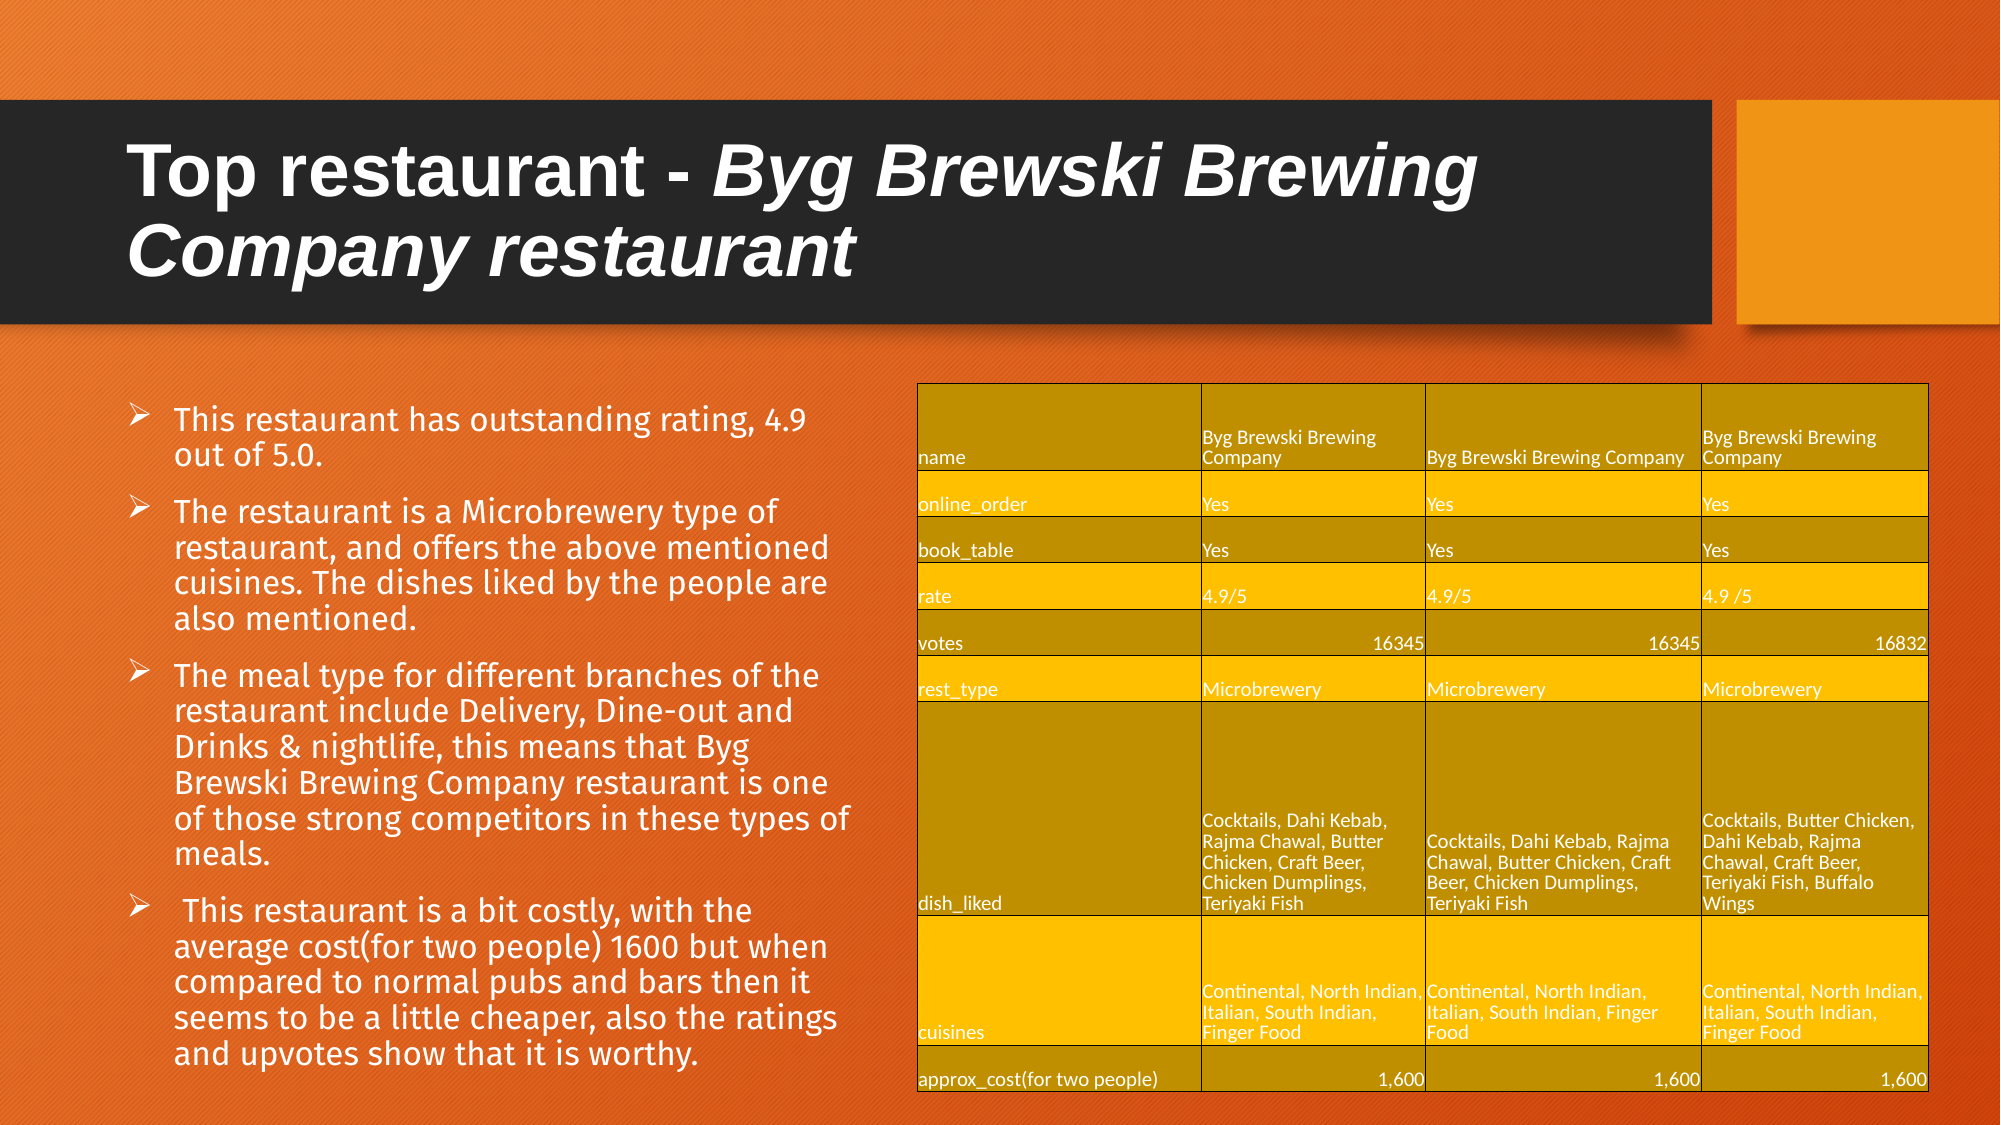

# Top restaurant - Byg Brewski Brewing Company restaurant
This restaurant has outstanding rating, 4.9 out of 5.0.
The restaurant is a Microbrewery type of restaurant, and offers the above mentioned cuisines. The dishes liked by the people are also mentioned.
The meal type for different branches of the restaurant include Delivery, Dine-out and Drinks & nightlife, this means that Byg Brewski Brewing Company restaurant is one of those strong competitors in these types of meals.
 This restaurant is a bit costly, with the average cost(for two people) 1600 but when compared to normal pubs and bars then it seems to be a little cheaper, also the ratings and upvotes show that it is worthy.
| name | Byg Brewski Brewing Company | Byg Brewski Brewing Company | Byg Brewski Brewing Company |
| --- | --- | --- | --- |
| online\_order | Yes | Yes | Yes |
| book\_table | Yes | Yes | Yes |
| rate | 4.9/5 | 4.9/5 | 4.9 /5 |
| votes | 16345 | 16345 | 16832 |
| rest\_type | Microbrewery | Microbrewery | Microbrewery |
| dish\_liked | Cocktails, Dahi Kebab, Rajma Chawal, Butter Chicken, Craft Beer, Chicken Dumplings, Teriyaki Fish | Cocktails, Dahi Kebab, Rajma Chawal, Butter Chicken, Craft Beer, Chicken Dumplings, Teriyaki Fish | Cocktails, Butter Chicken, Dahi Kebab, Rajma Chawal, Craft Beer, Teriyaki Fish, Buffalo Wings |
| cuisines | Continental, North Indian, Italian, South Indian, Finger Food | Continental, North Indian, Italian, South Indian, Finger Food | Continental, North Indian, Italian, South Indian, Finger Food |
| approx\_cost(for two people) | 1,600 | 1,600 | 1,600 |